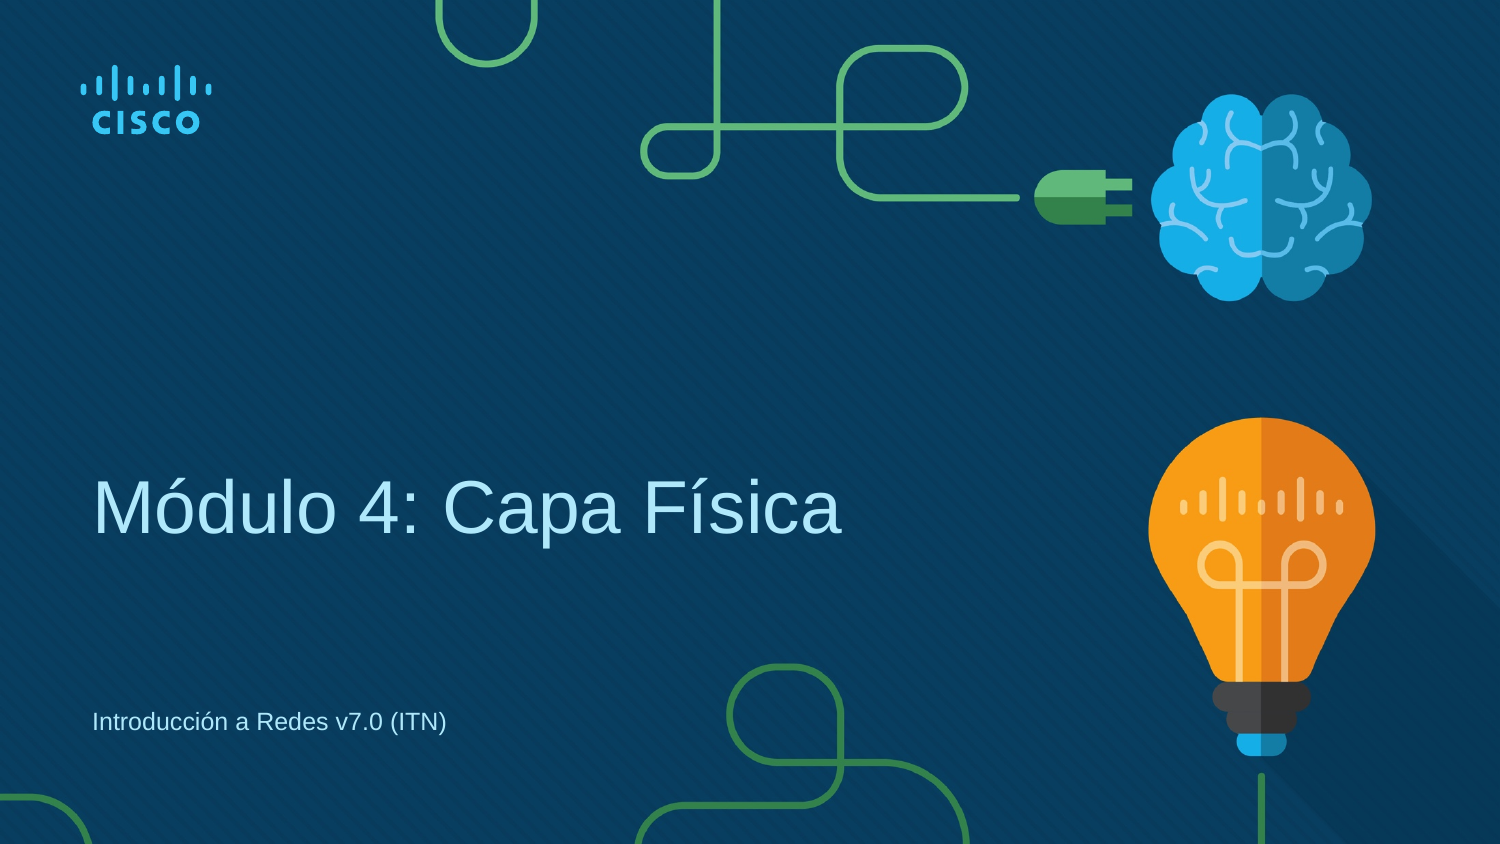

# Módulo 4: Capa Física
Introducción a Redes v7.0 (ITN)